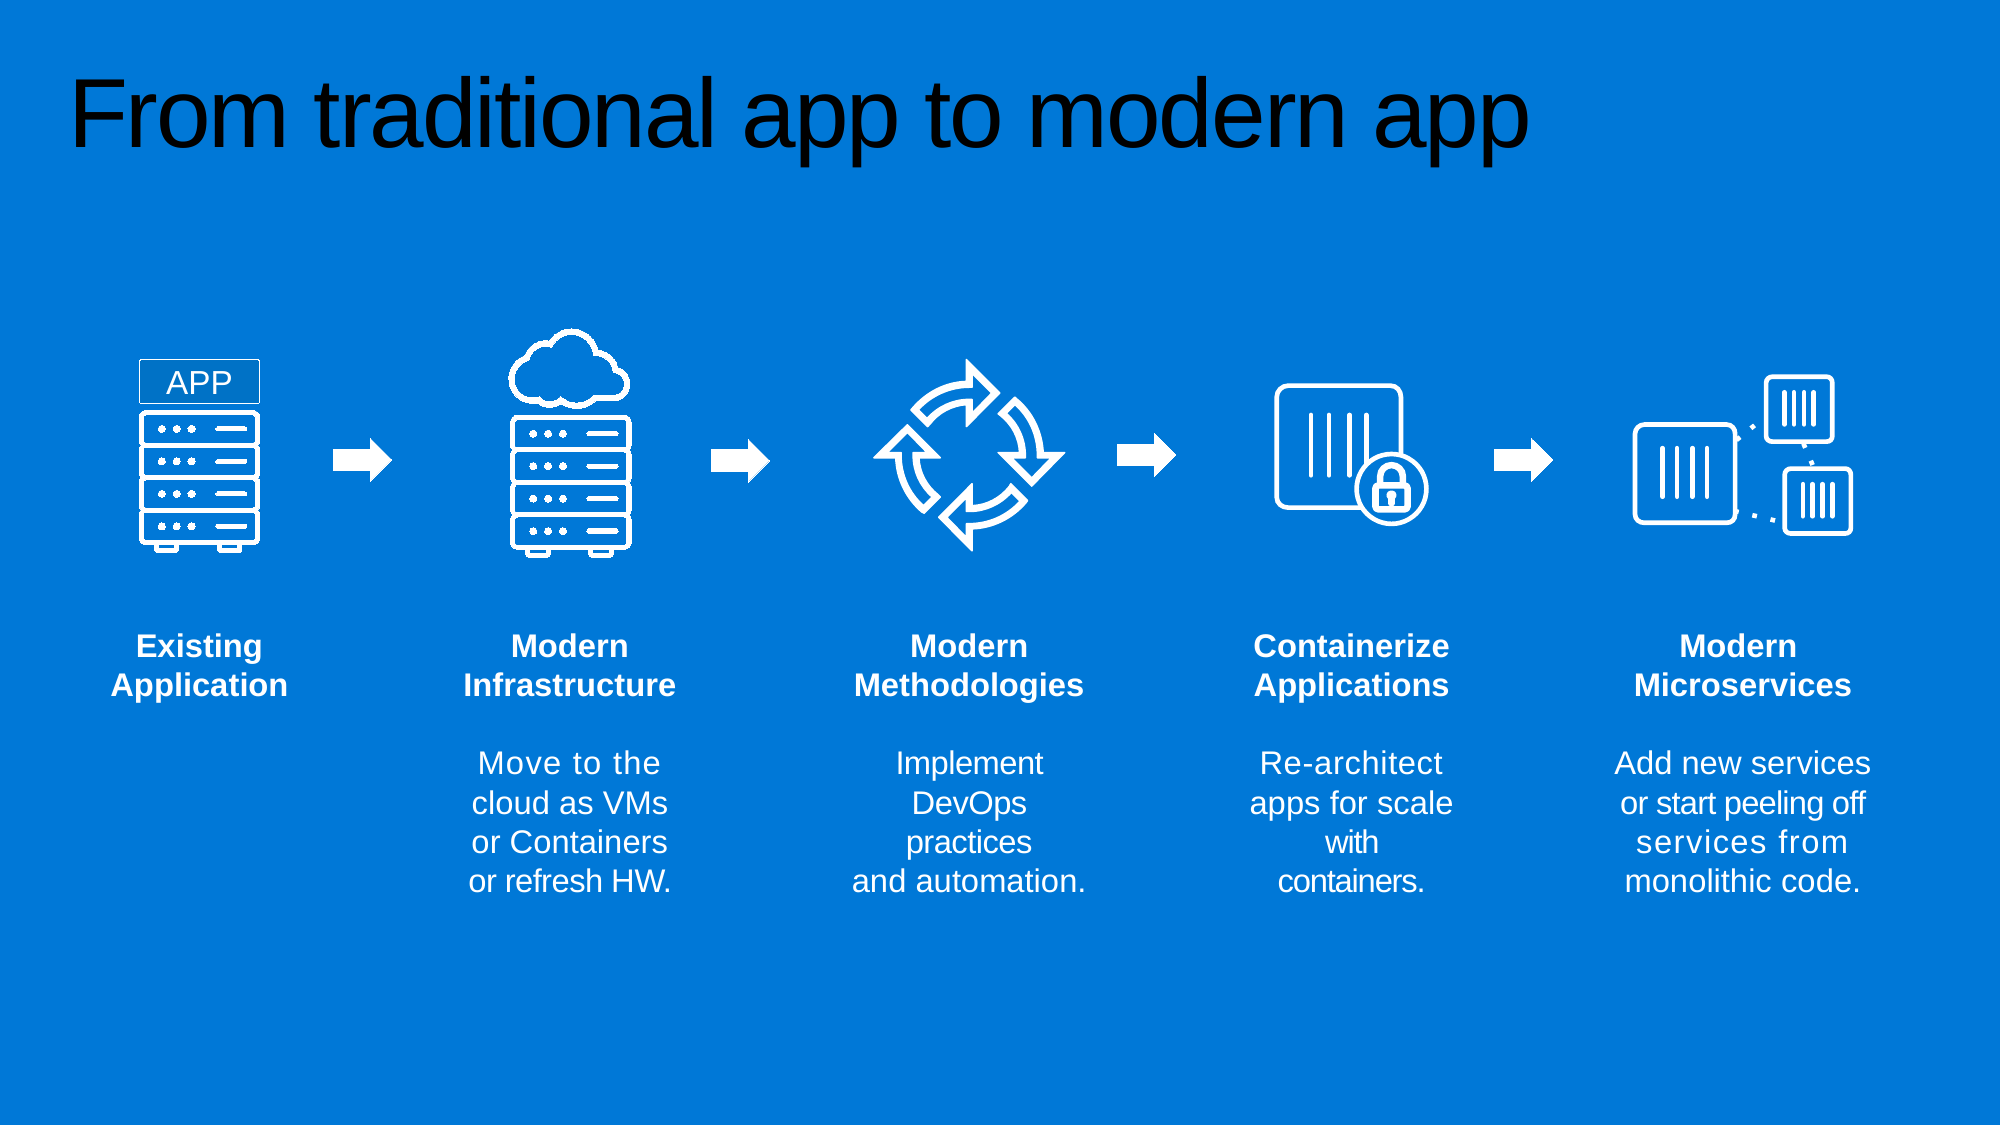

# From traditional app to modern app

Modern Infrastructure
Move to the cloud as VMs
or Containers
or refresh HW.
APP

Existing Application

Modern Methodologies

Implement DevOps practices
and automation.

Modern
Microservices

Add new services or start peeling off services from monolithic code.

Containerize Applications

Re-architect apps for scale with containers.